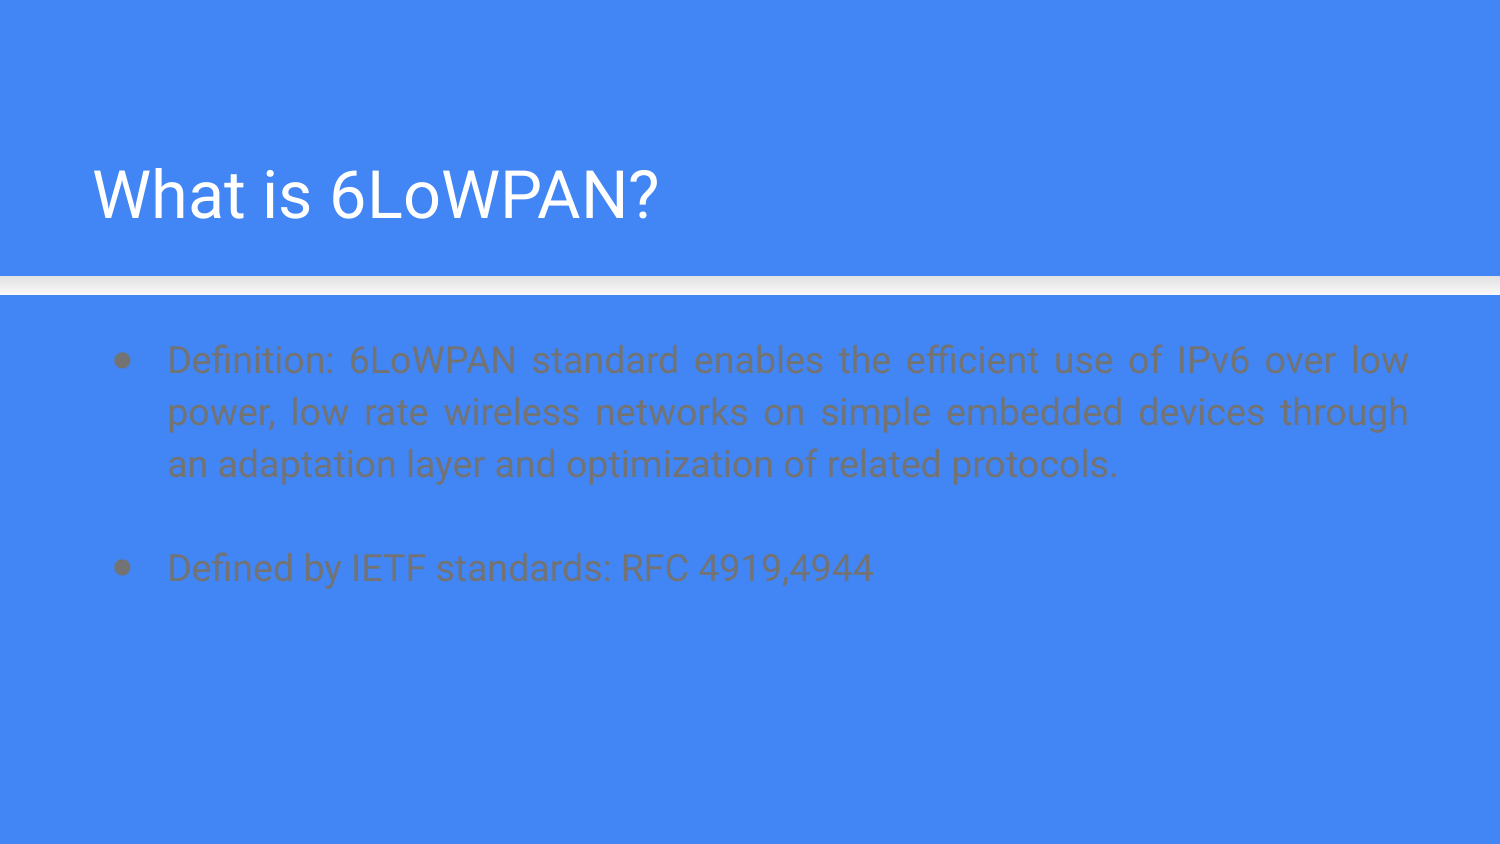

What is 6LoWPAN?
Definition: 6LoWPAN standard enables the efficient use of IPv6 over low power, low rate wireless networks on simple embedded devices through an adaptation layer and optimization of related protocols.

Defined by IETF standards: RFC 4919,4944